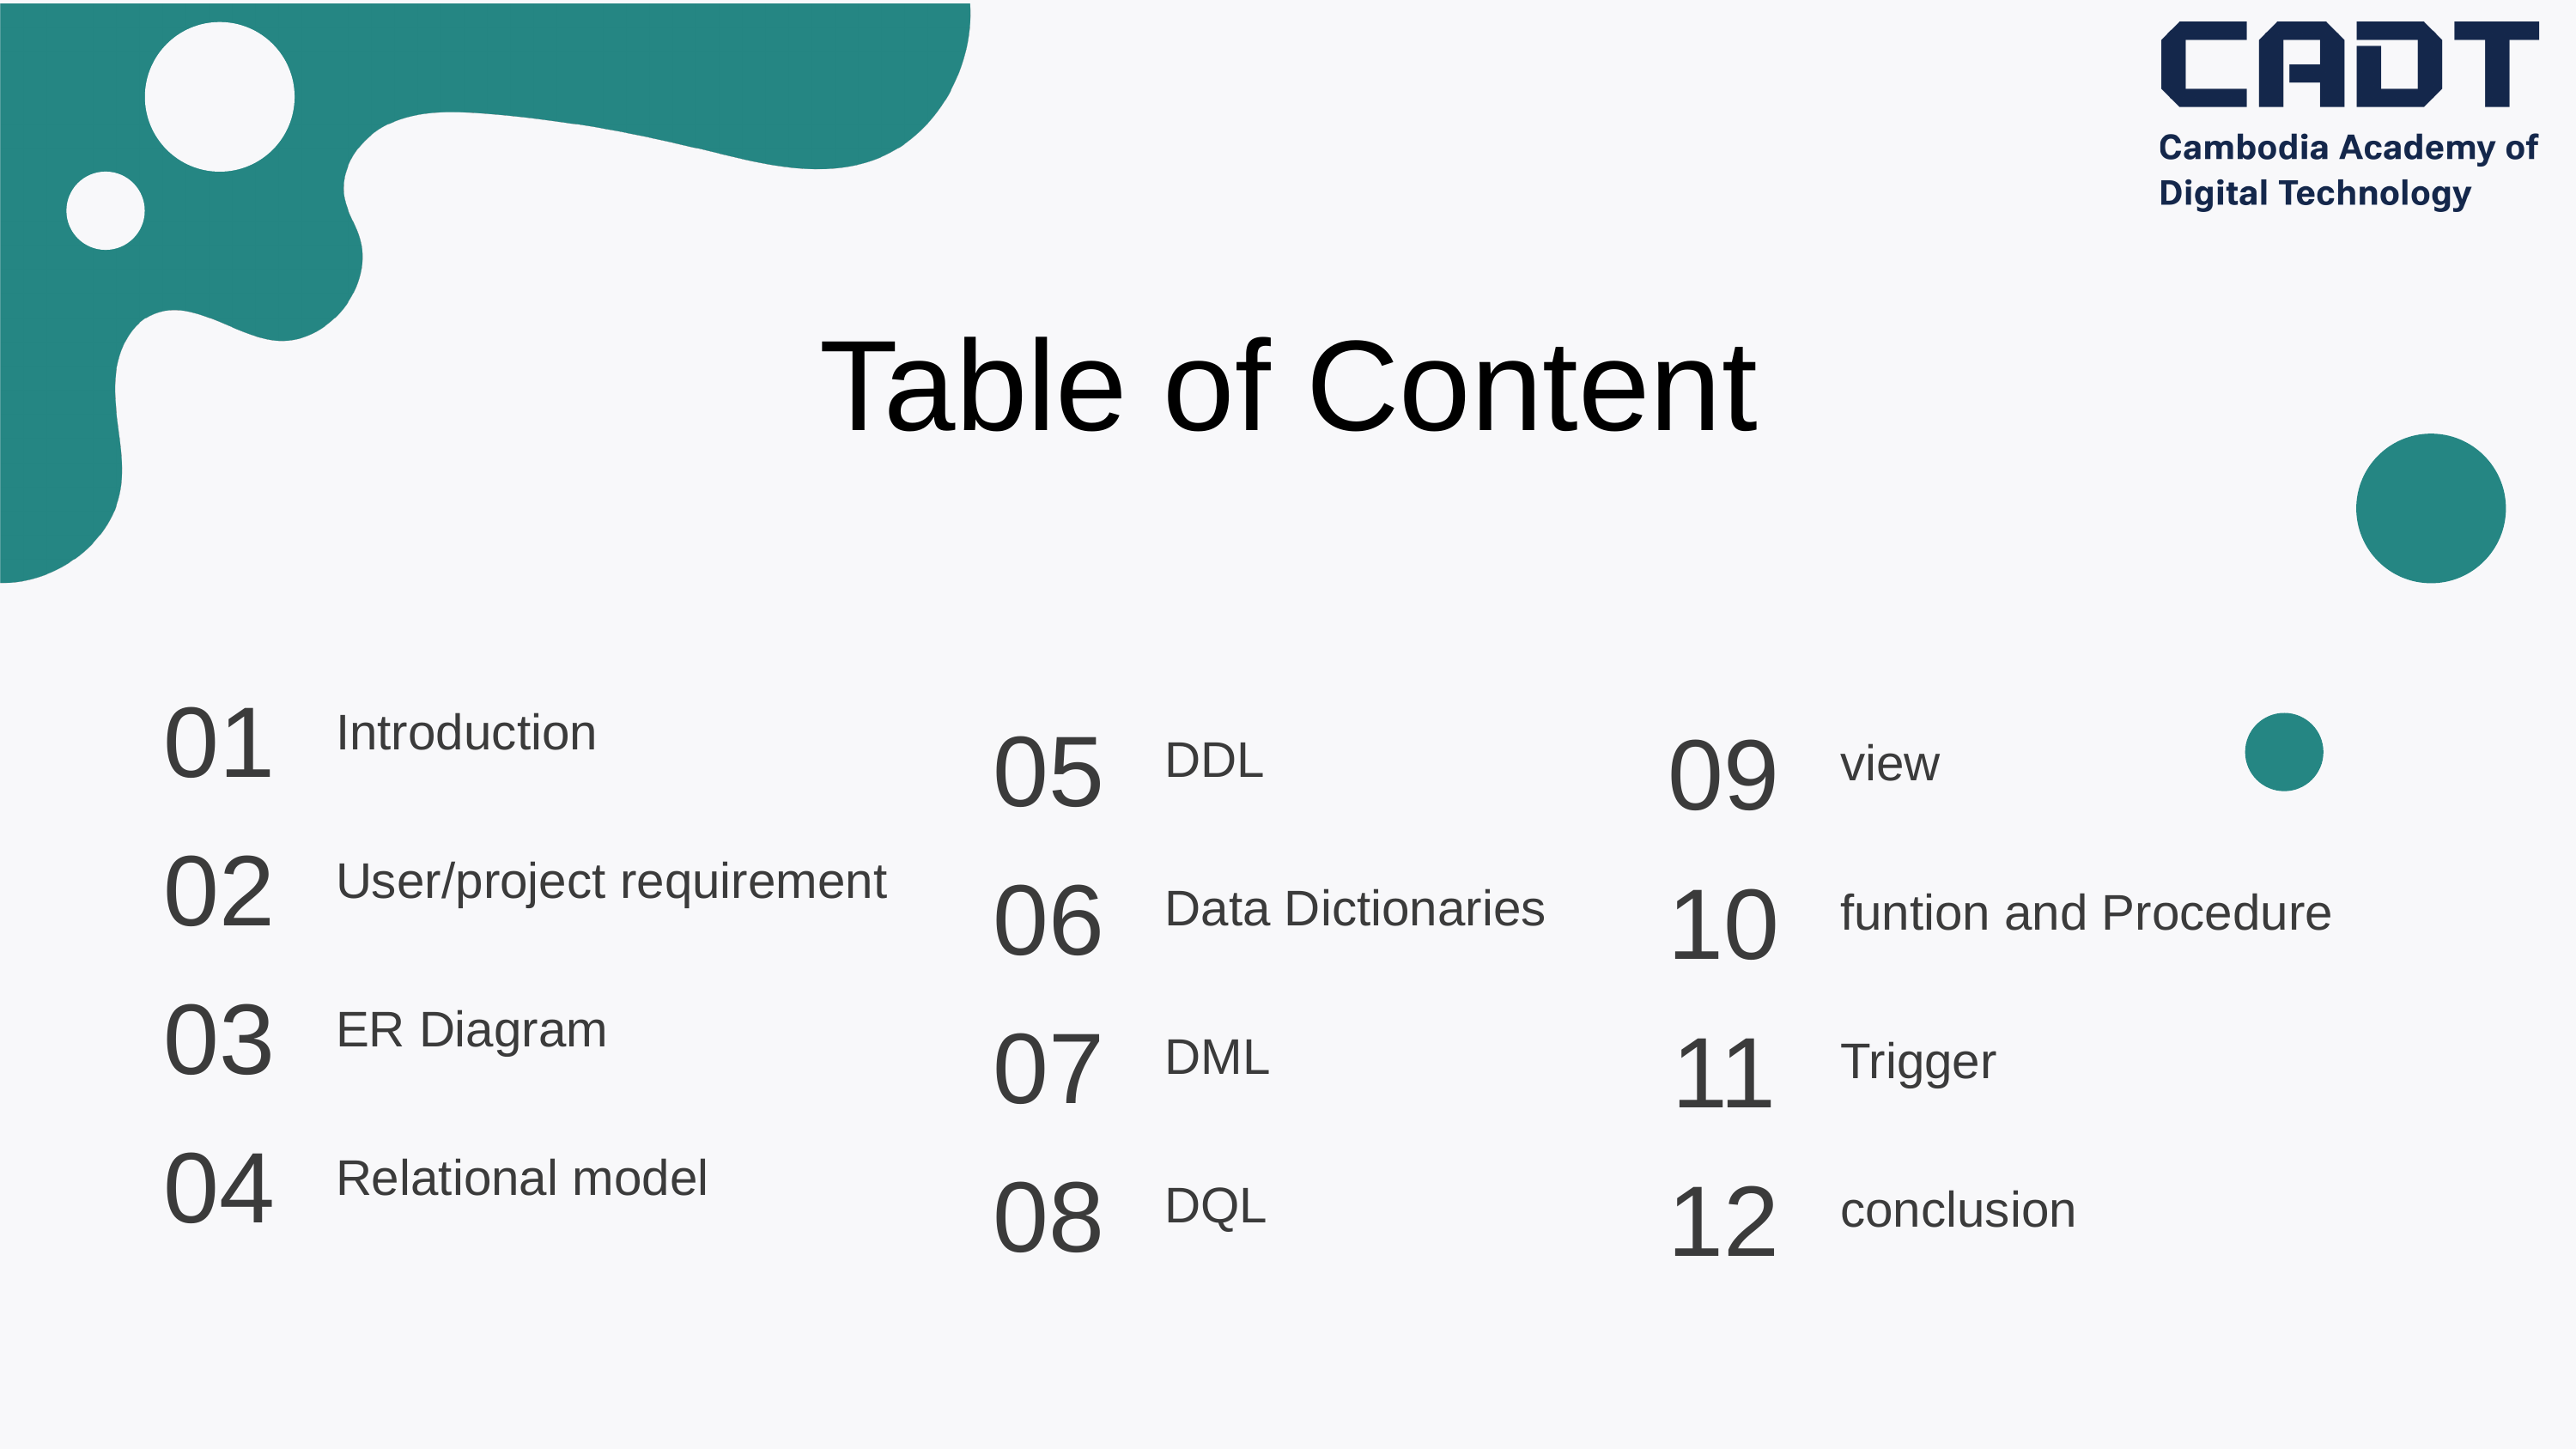

Table of Content

01
Introduction
05
DDL
06
Data Dictionaries
07
DML
08
DQL
09
view
10
funtion and Procedure
11
Trigger
12
conclusion

02
User/project requirement
03
ER Diagram
04
Relational model